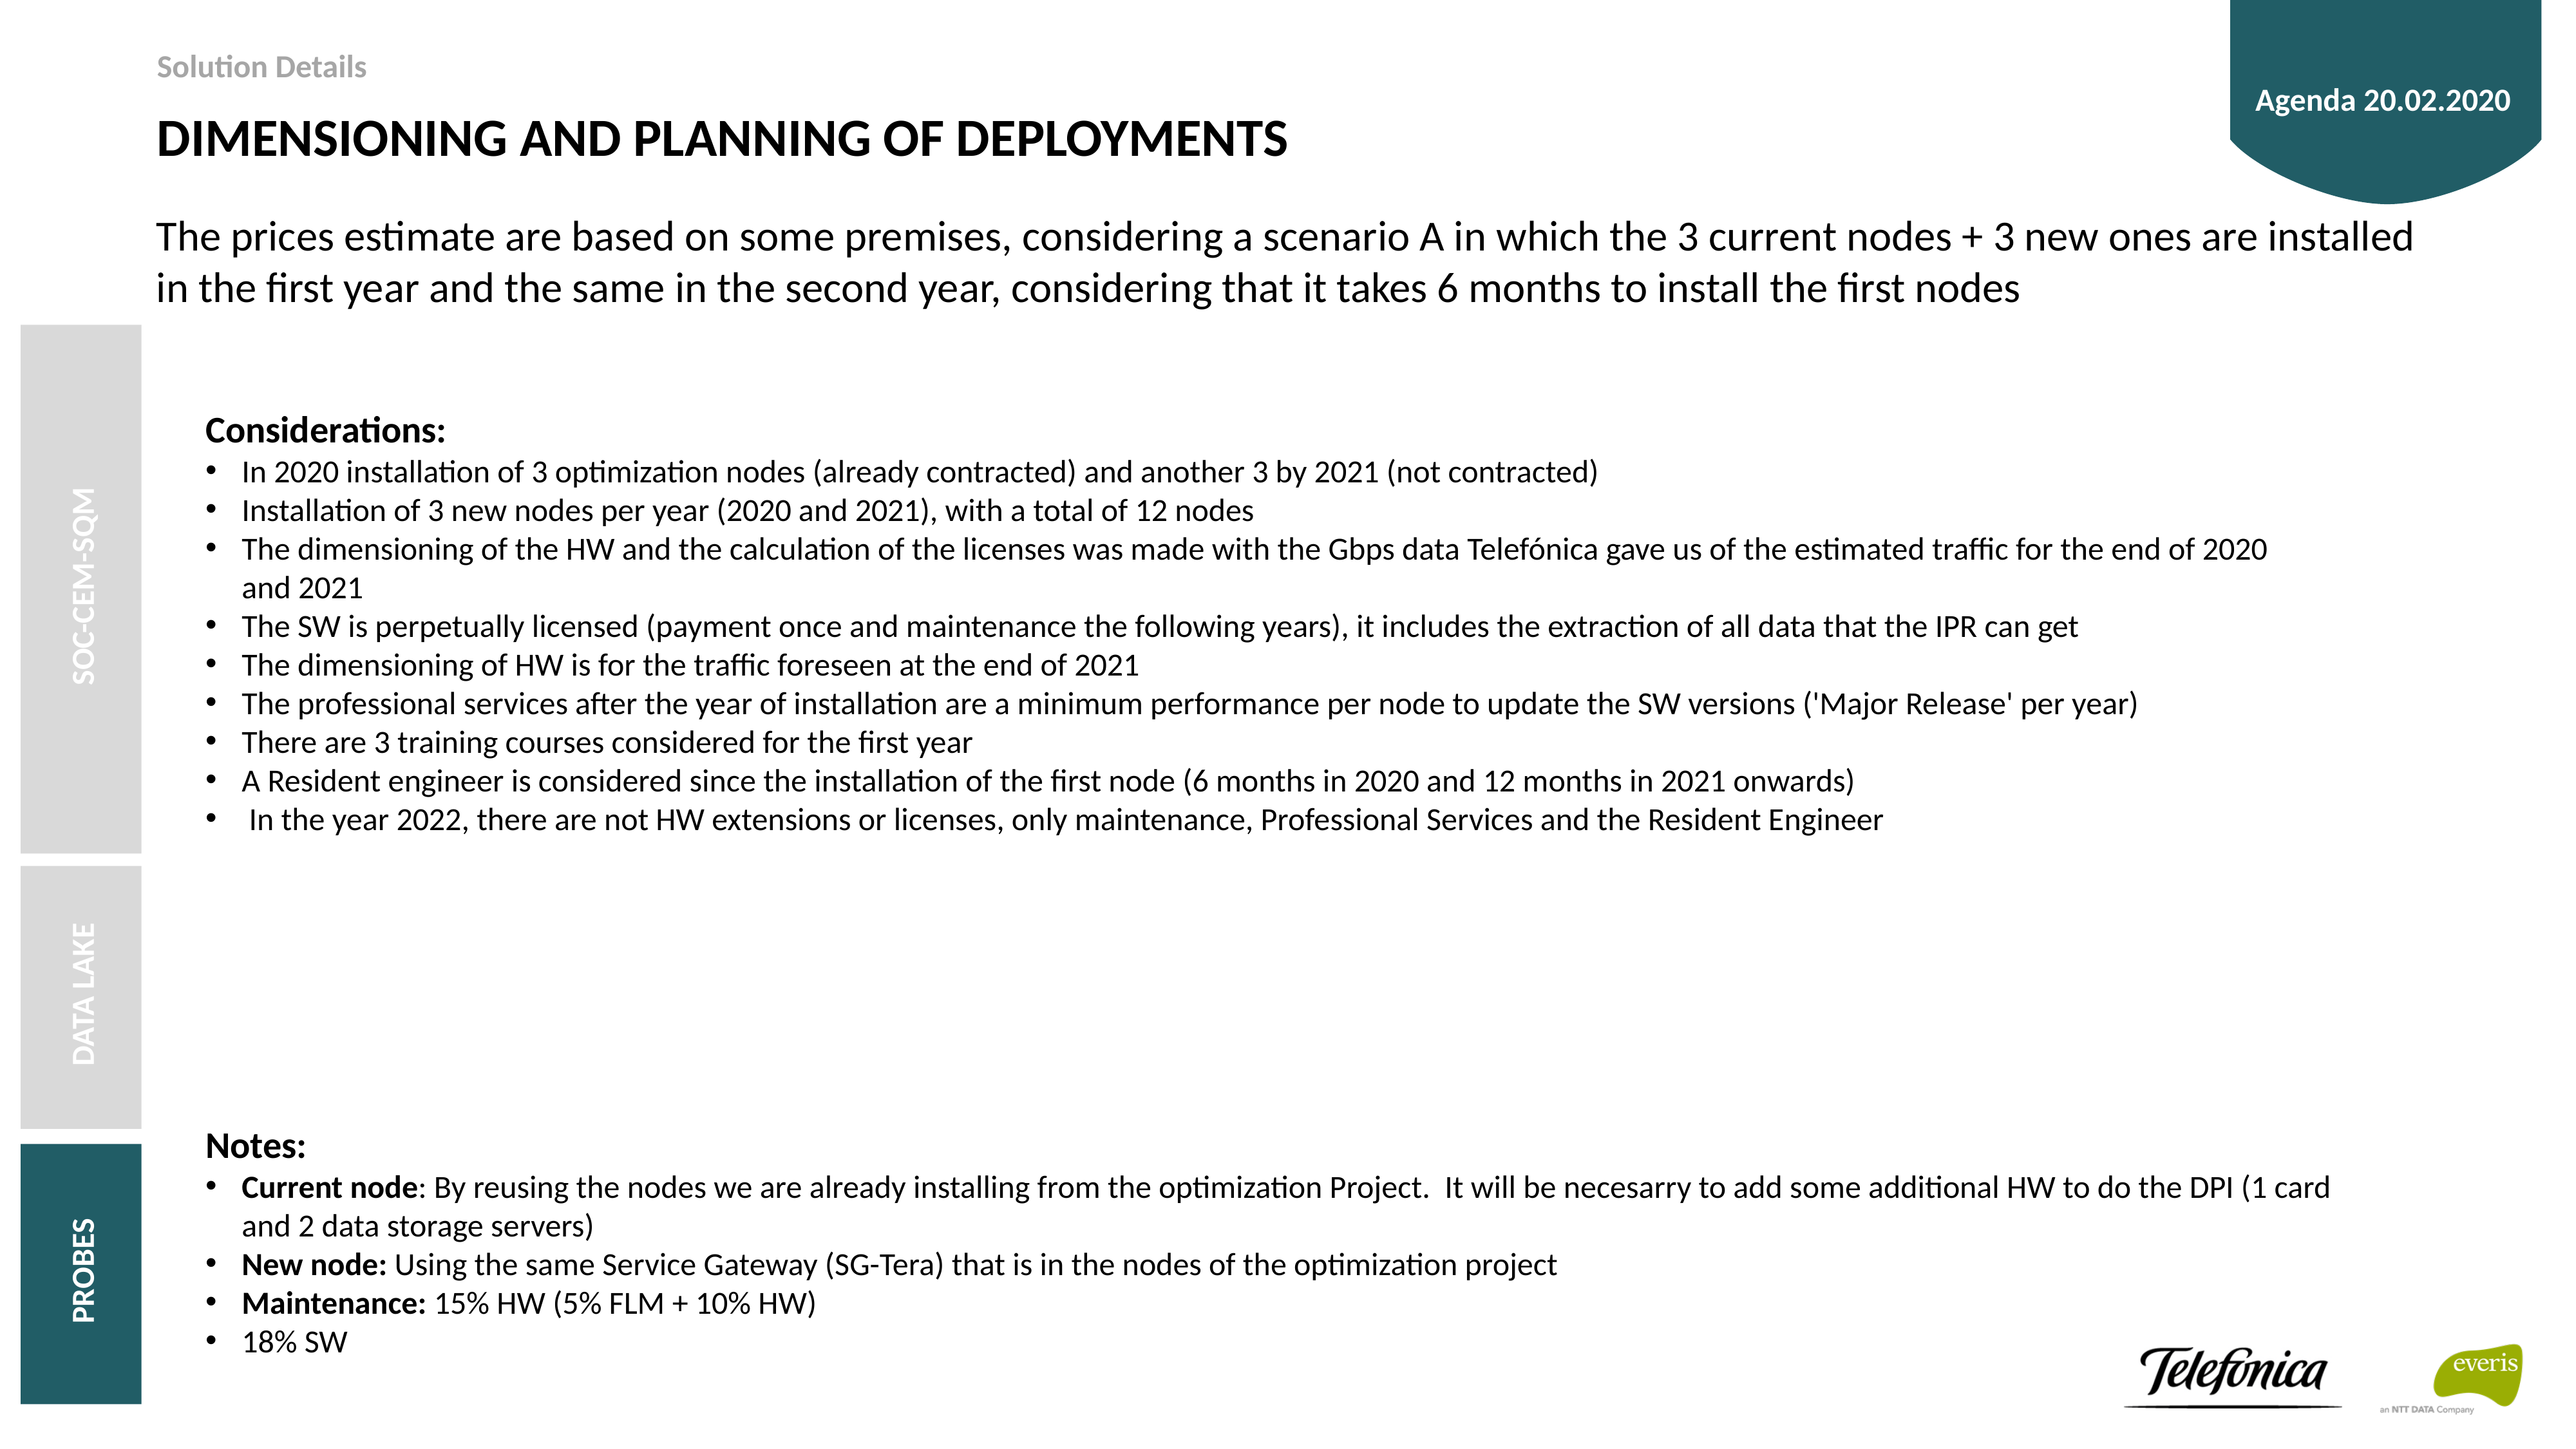

Agenda 20.02.2020
Solution Details
Dimensioning and planning of deployments
The prices estimate are based on some premises, considering a scenario A in which the 3 current nodes + 3 new ones are installed in the first year and the same in the second year, considering that it takes 6 months to install the first nodes
Considerations:
In 2020 installation of 3 optimization nodes (already contracted) and another 3 by 2021 (not contracted)
Installation of 3 new nodes per year (2020 and 2021), with a total of 12 nodes
The dimensioning of the HW and the calculation of the licenses was made with the Gbps data Telefónica gave us of the estimated traffic for the end of 2020 and 2021
The SW is perpetually licensed (payment once and maintenance the following years), it includes the extraction of all data that the IPR can get
The dimensioning of HW is for the traffic foreseen at the end of 2021
The professional services after the year of installation are a minimum performance per node to update the SW versions ('Major Release' per year)
There are 3 training courses considered for the first year
A Resident engineer is considered since the installation of the first node (6 months in 2020 and 12 months in 2021 onwards)
 In the year 2022, there are not HW extensions or licenses, only maintenance, Professional Services and the Resident Engineer
SOC-cem-sqm
DATA LAKE

Notes:
Current node: By reusing the nodes we are already installing from the optimization Project.  It will be necesarry to add some additional HW to do the DPI (1 card and 2 data storage servers)
New node: Using the same Service Gateway (SG-Tera) that is in the nodes of the optimization project
Maintenance: 15% HW (5% FLM + 10% HW)
18% SW
PROBES